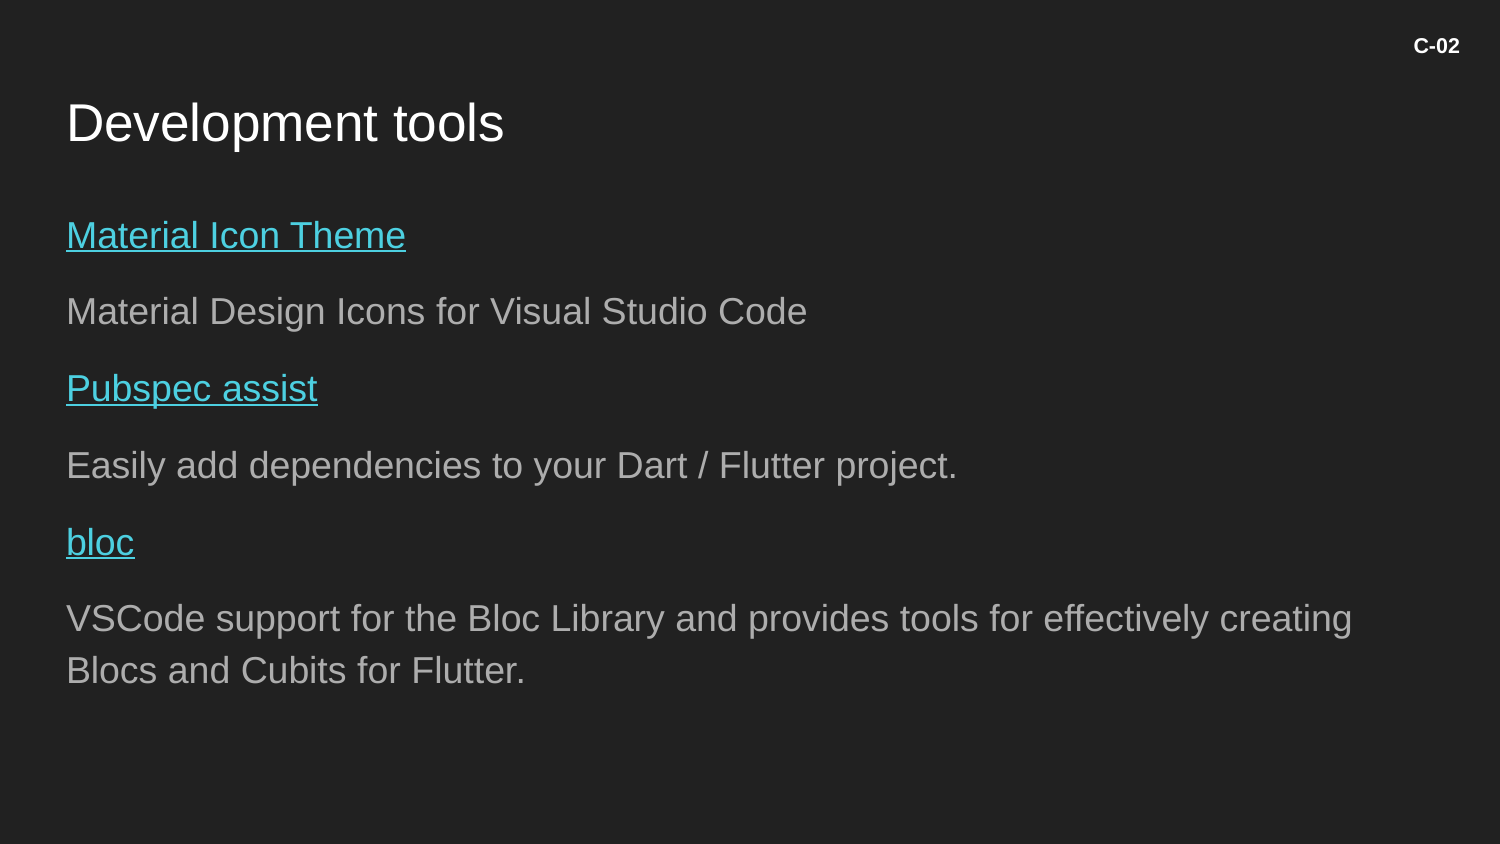

C-02
# Development tools
Material Icon Theme
Material Design Icons for Visual Studio Code
Pubspec assist
Easily add dependencies to your Dart / Flutter project.
bloc
VSCode support for the Bloc Library and provides tools for effectively creating Blocs and Cubits for Flutter.